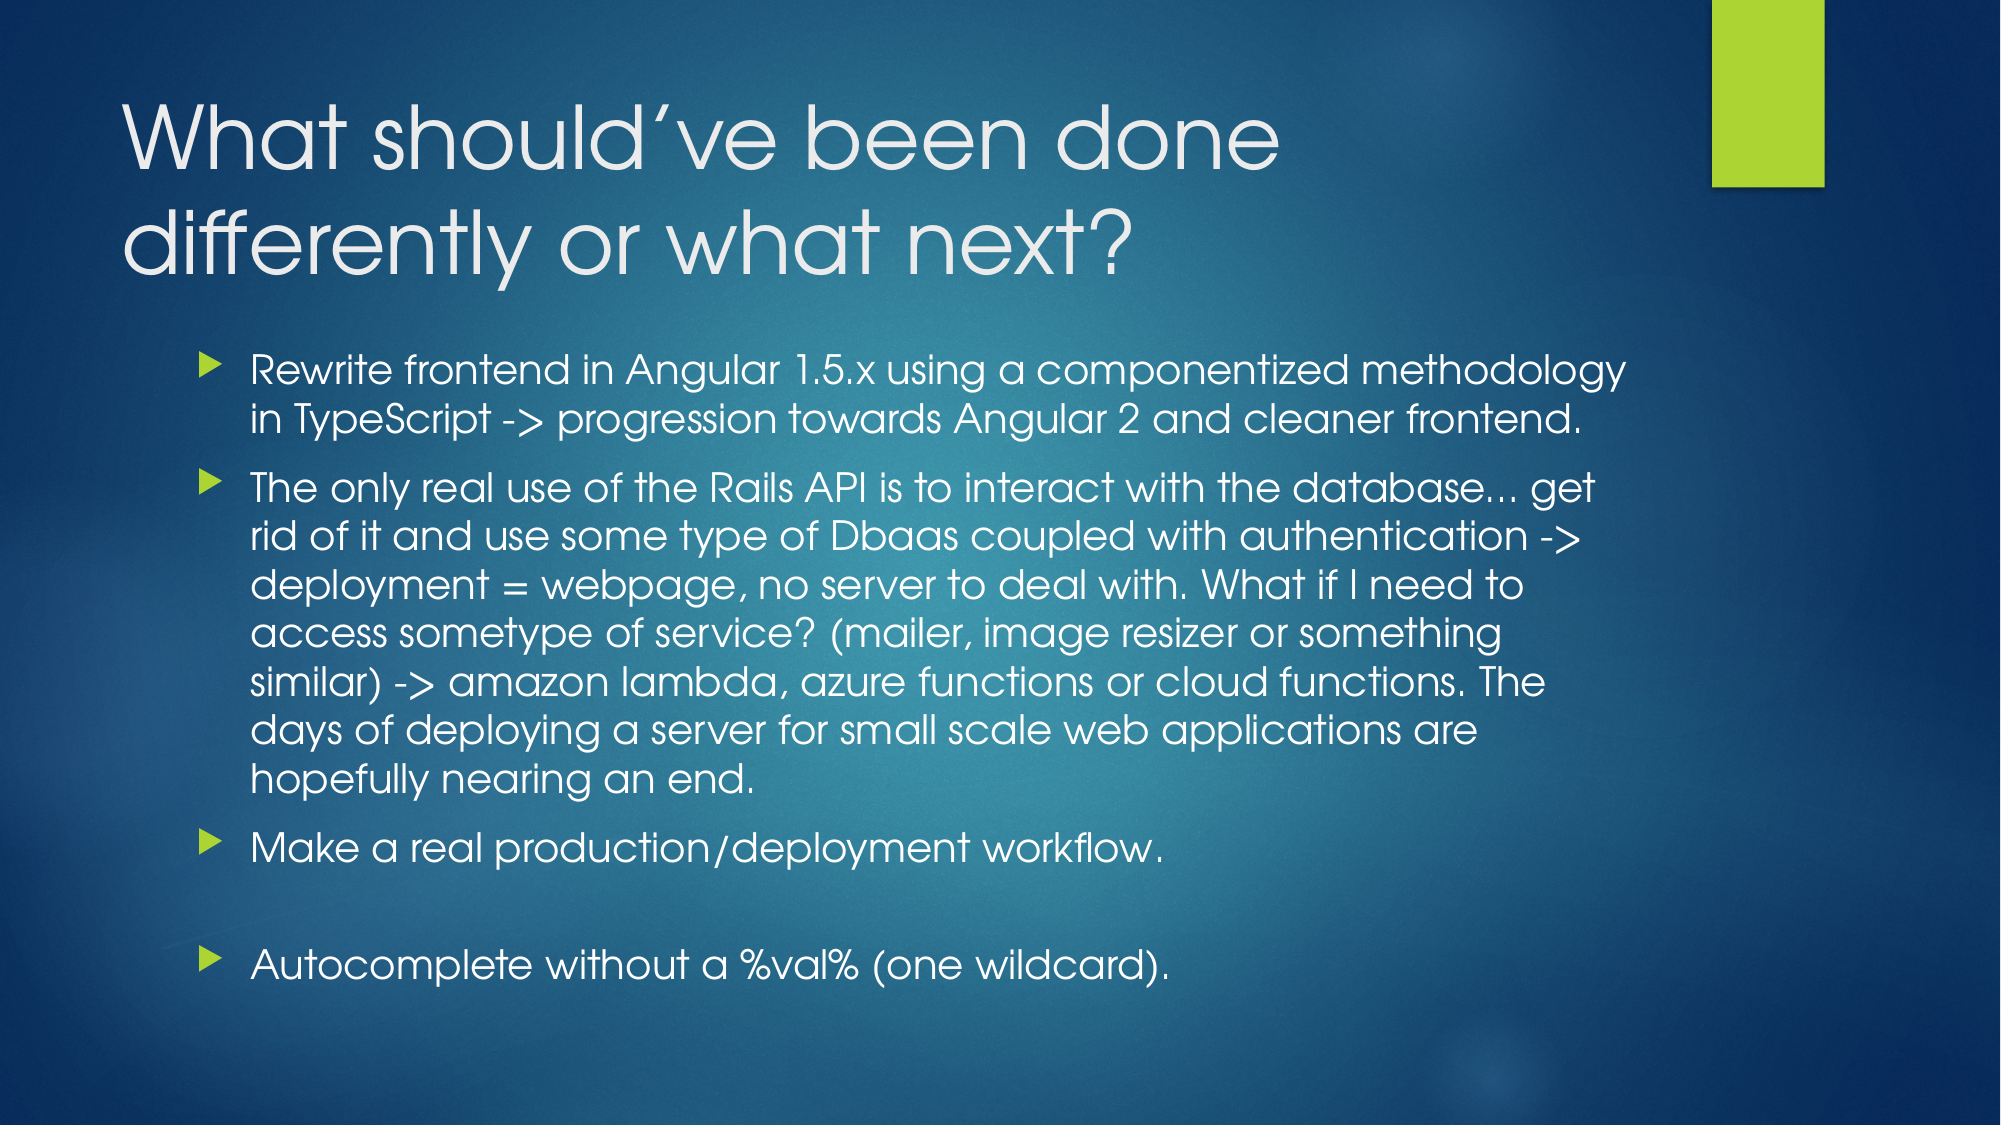

# What should’ve been done differently or what next?
Rewrite frontend in Angular 1.5.x using a componentized methodology in TypeScript -> progression towards Angular 2 and cleaner frontend.
The only real use of the Rails API is to interact with the database… get rid of it and use some type of Dbaas coupled with authentication -> deployment = webpage, no server to deal with. What if I need to access sometype of service? (mailer, image resizer or something similar) -> amazon lambda, azure functions or cloud functions. The days of deploying a server for small scale web applications are hopefully nearing an end.
Make a real production/deployment workflow.
Autocomplete without a %val% (one wildcard).